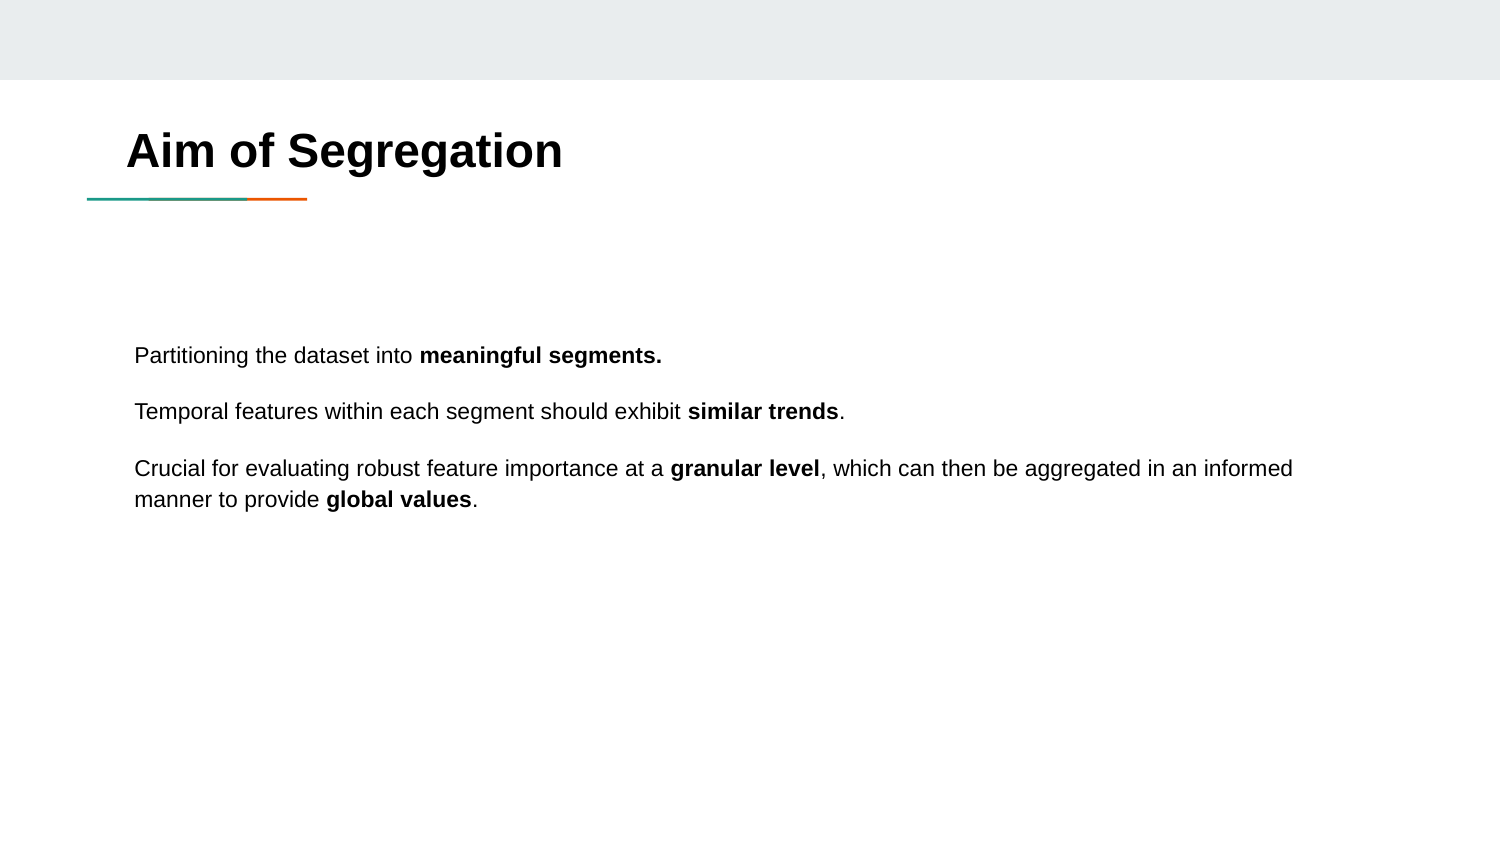

# Aim of Segregation
Partitioning the dataset into meaningful segments.
Temporal features within each segment should exhibit similar trends.
Crucial for evaluating robust feature importance at a granular level, which can then be aggregated in an informed manner to provide global values.